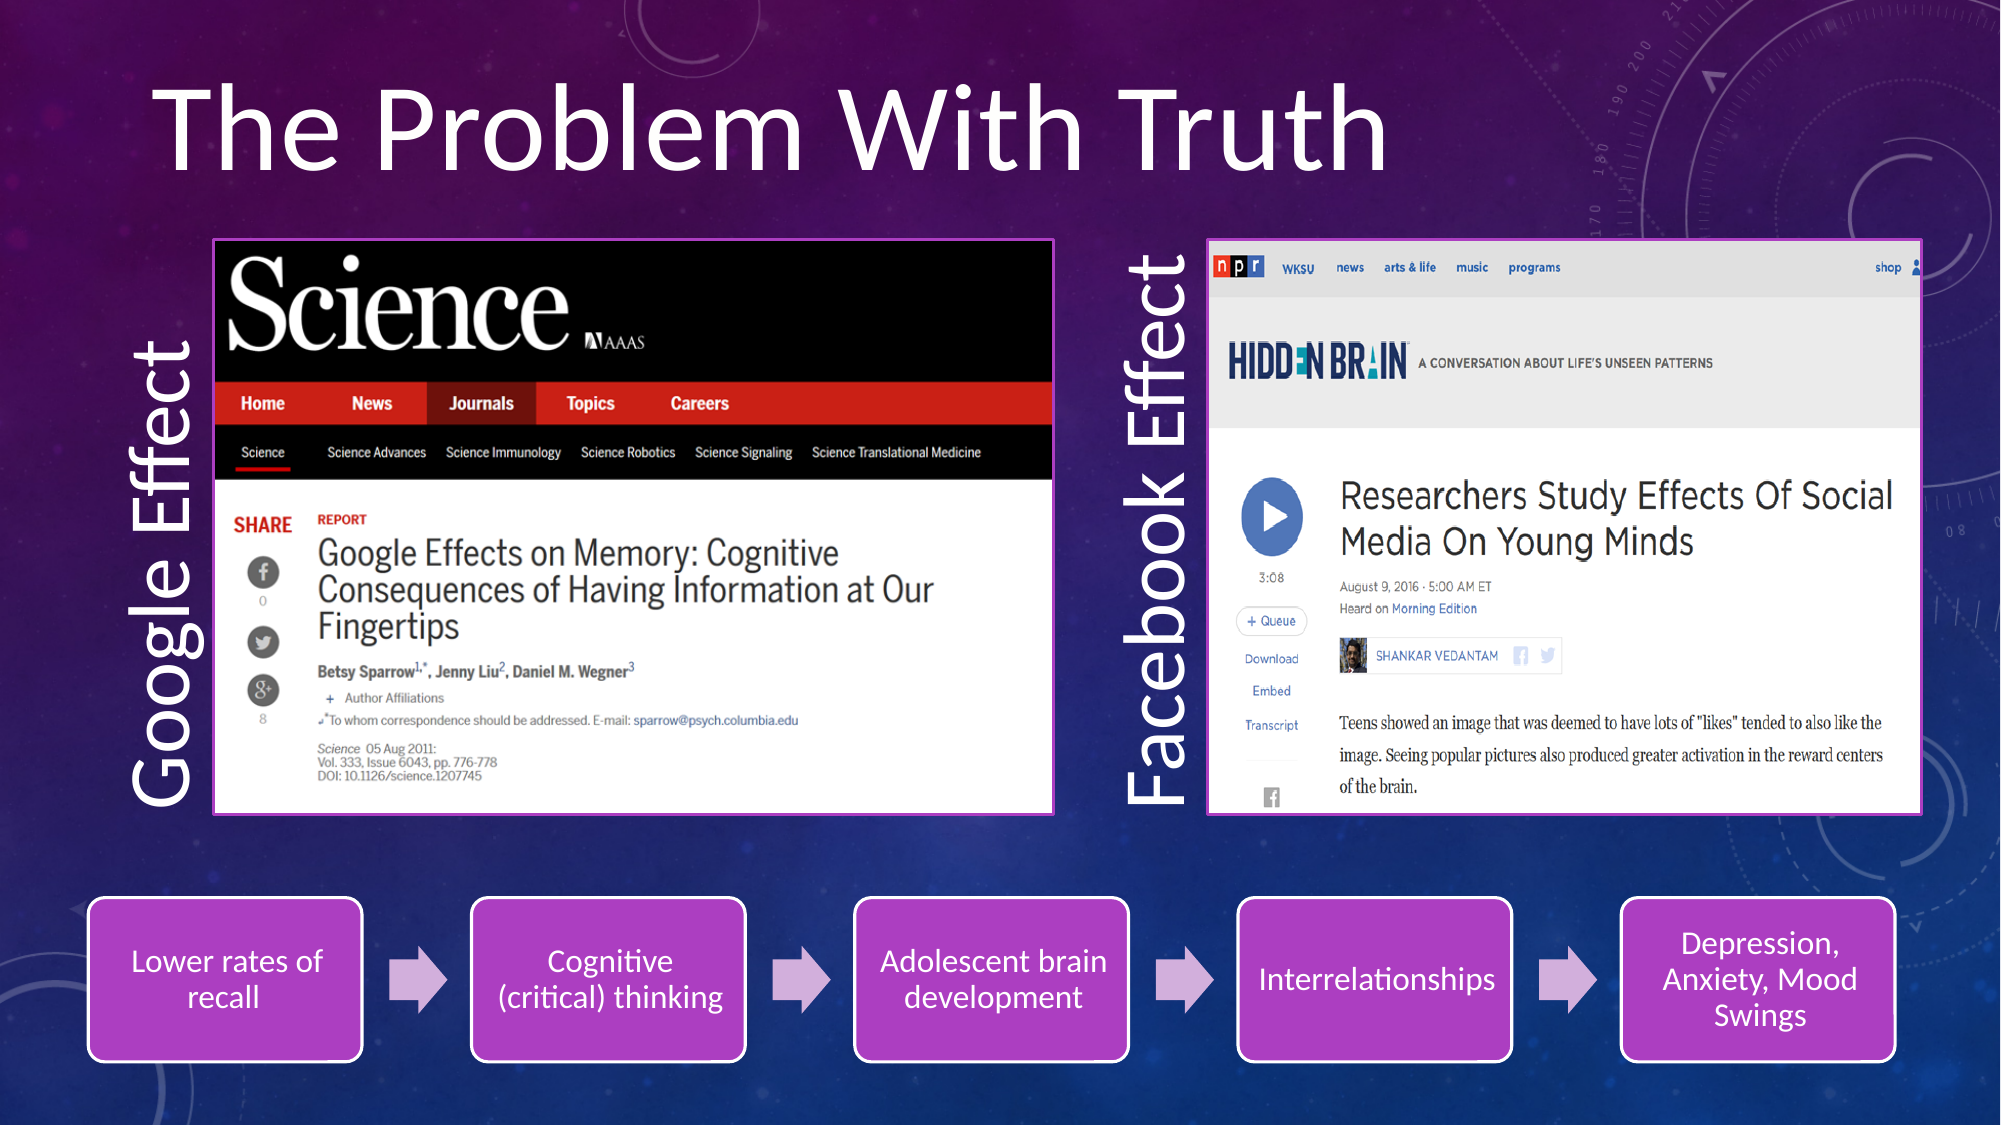

# The Problem With Truth
Google Effect
Facebook Effect
Lower rates of recall

Cognitive (critical) thinking

Adolescent brain development

Interrelationships

Depression, Anxiety, Mood Swings